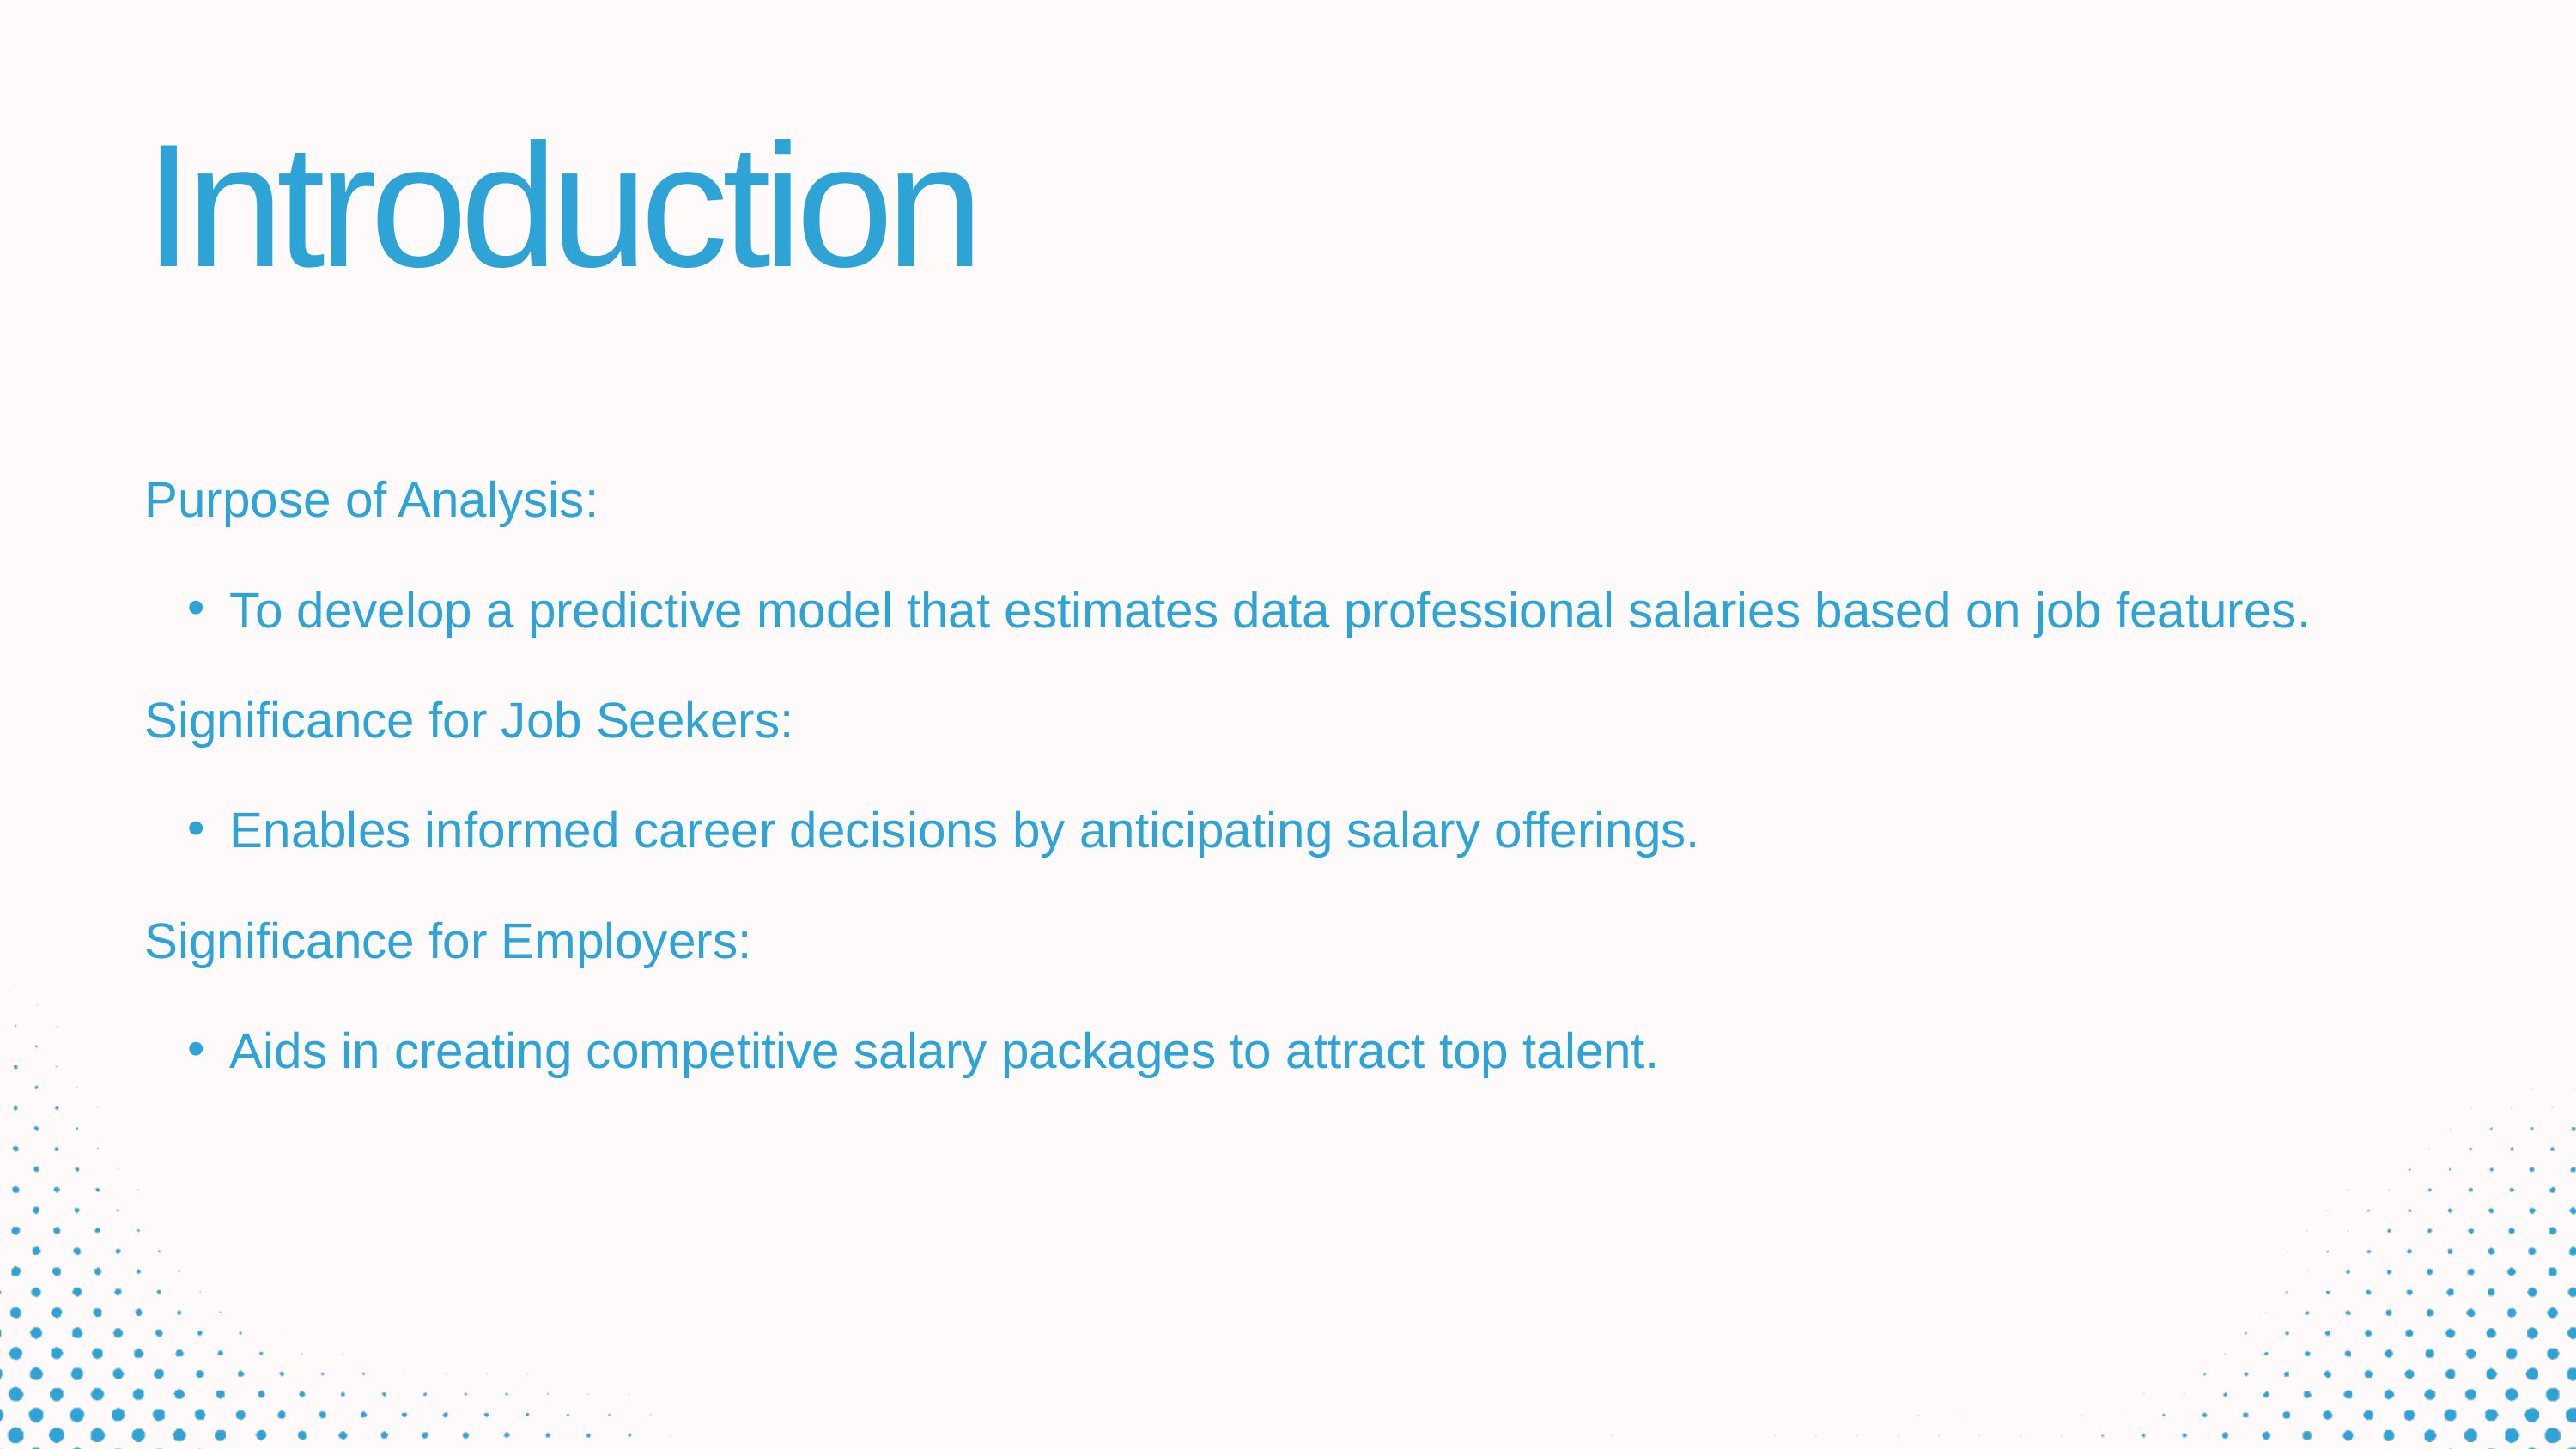

Introduction
Purpose of Analysis:
To develop a predictive model that estimates data professional salaries based on job features.
Significance for Job Seekers:
Enables informed career decisions by anticipating salary offerings.
Significance for Employers:
Aids in creating competitive salary packages to attract top talent.